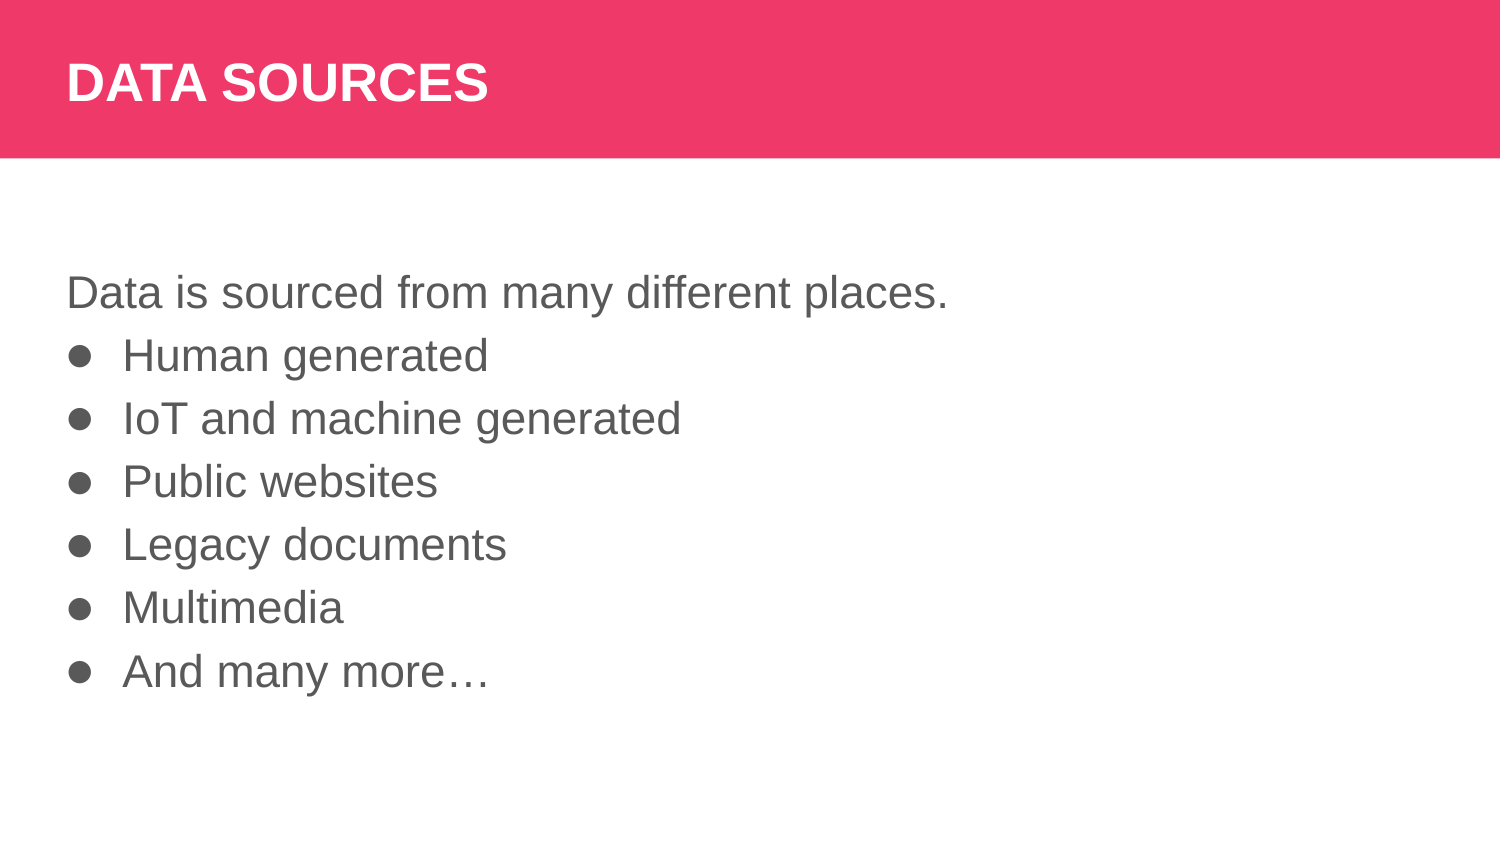

DATA SOURCES
Data is sourced from many different places.
Human generated
IoT and machine generated
Public websites
Legacy documents
Multimedia
And many more…